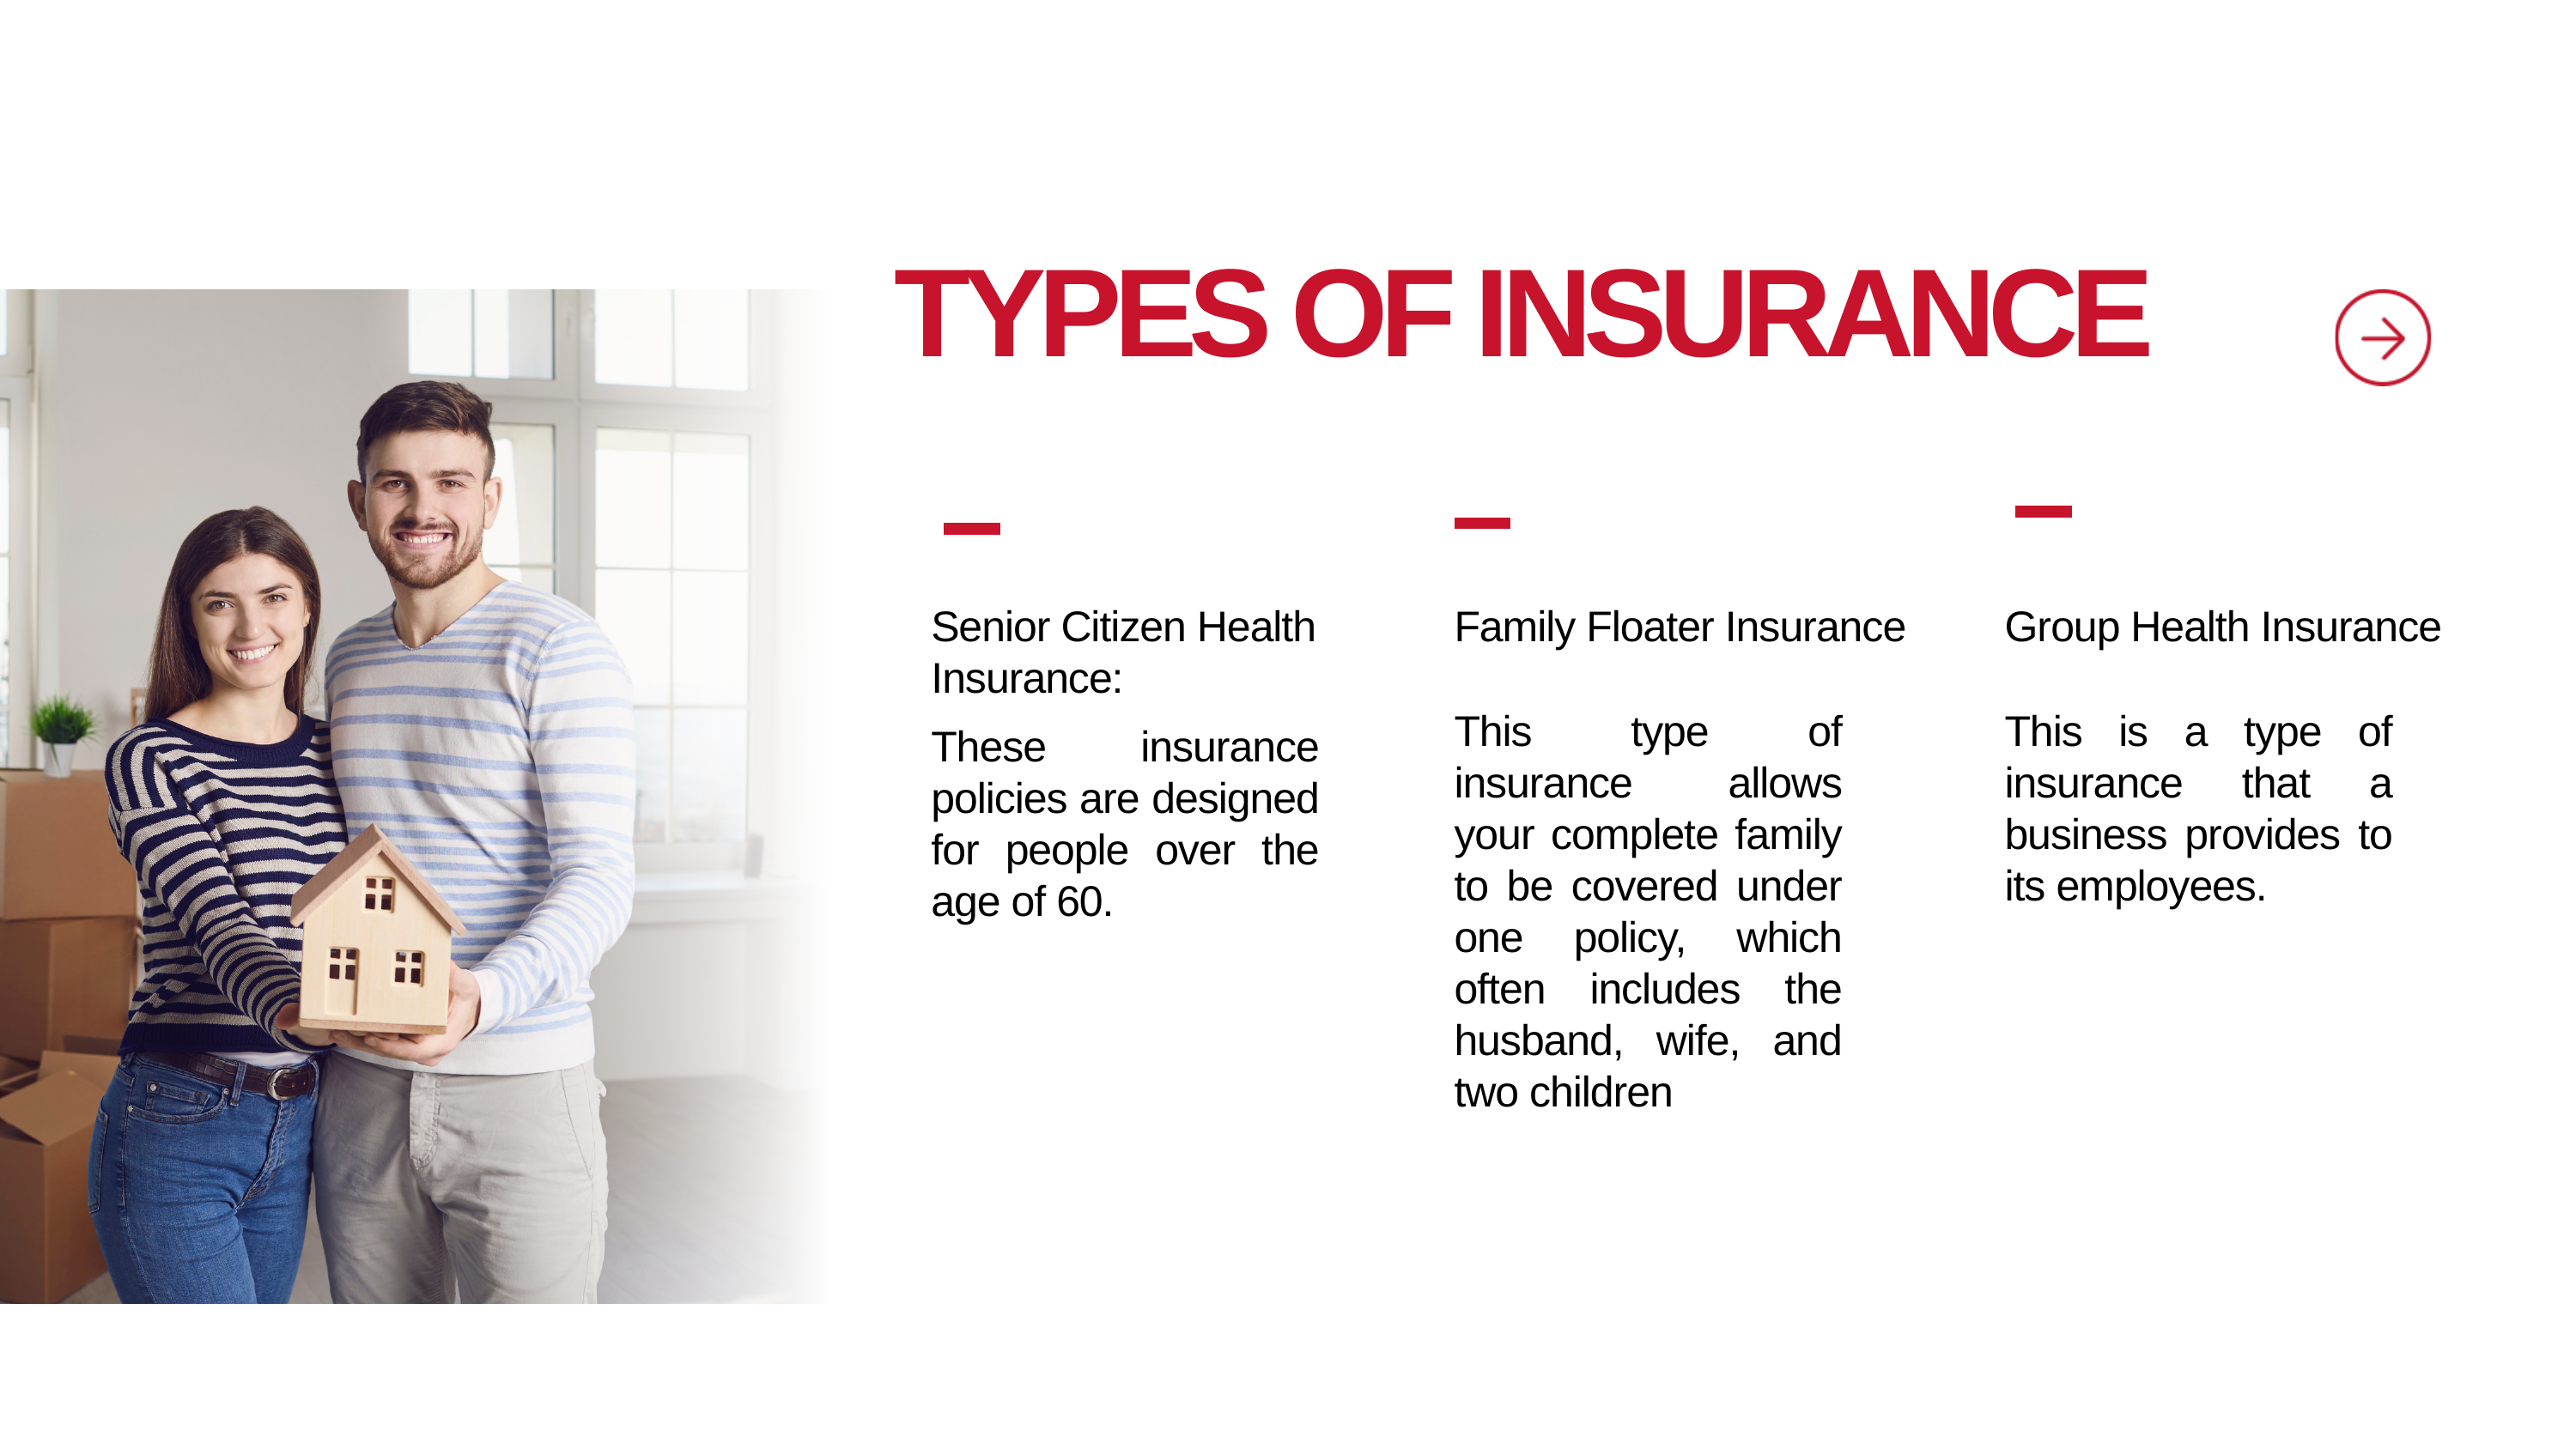

TYPES OF INSURANCE

Senior Citizen Health Insurance:

Family Floater Insurance

Group Health Insurance

This type of insurance allows your complete family to be covered under one policy, which often includes the husband, wife, and two children
This is a type of insurance that a business provides to its employees.

These insurance policies are designed for people over the age of 60.